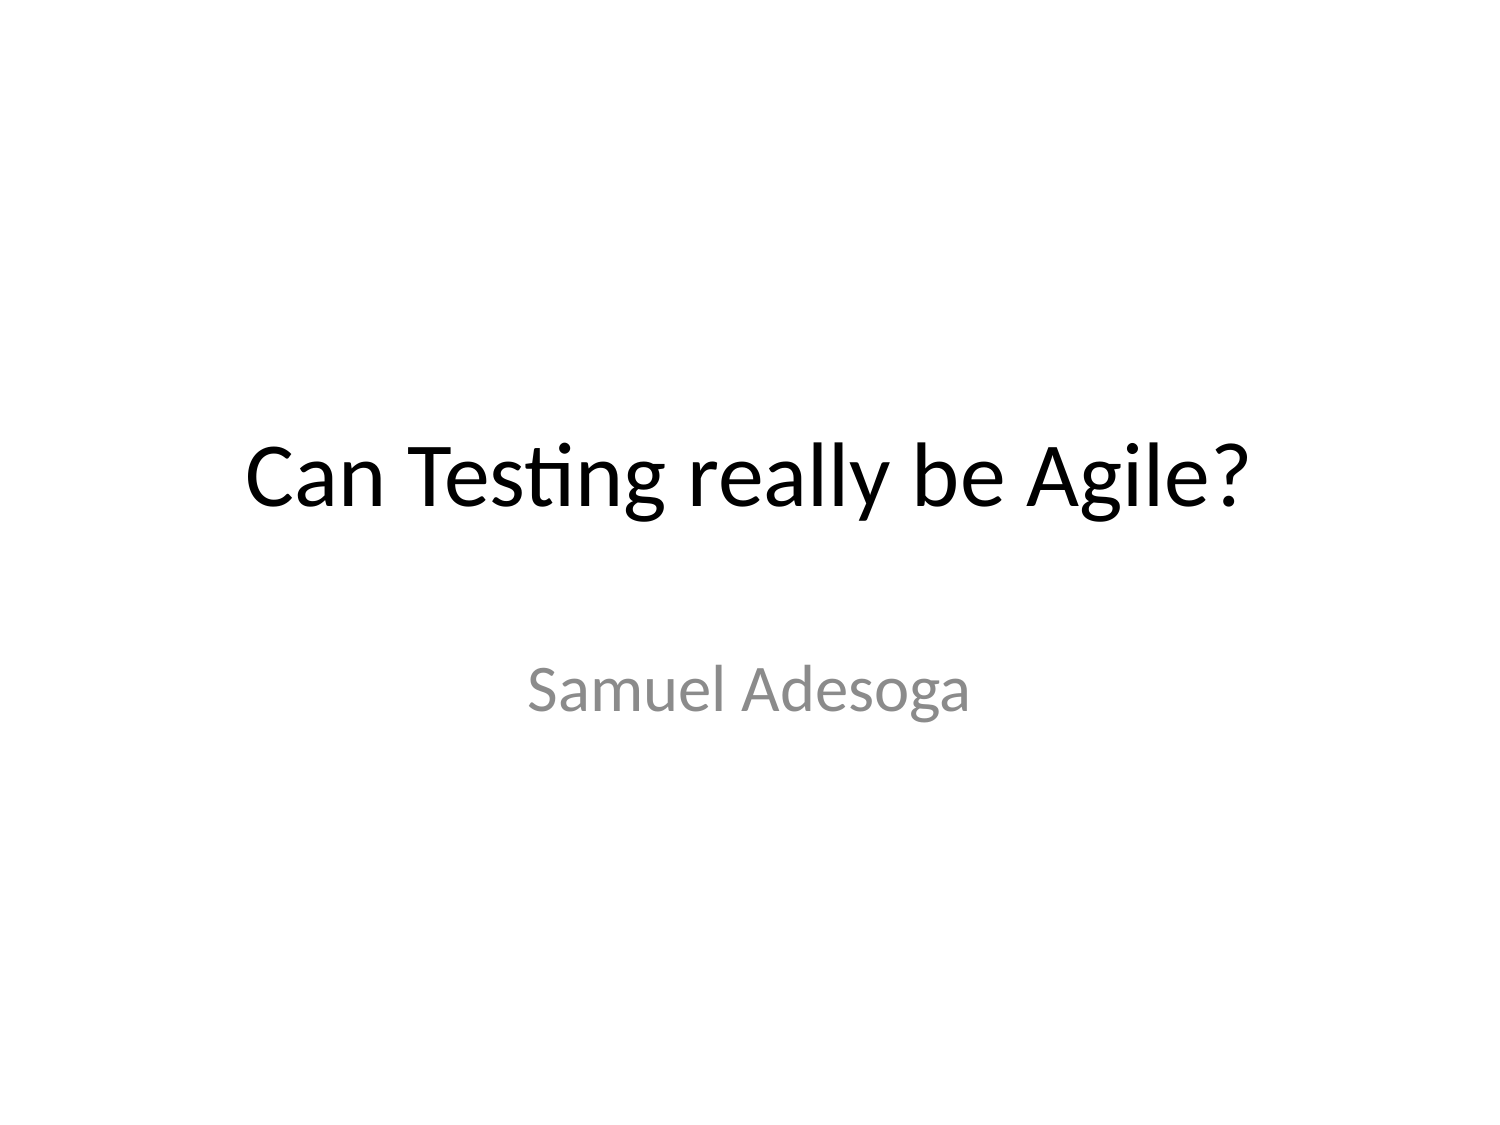

# Can Testing really be Agile?
Samuel Adesoga